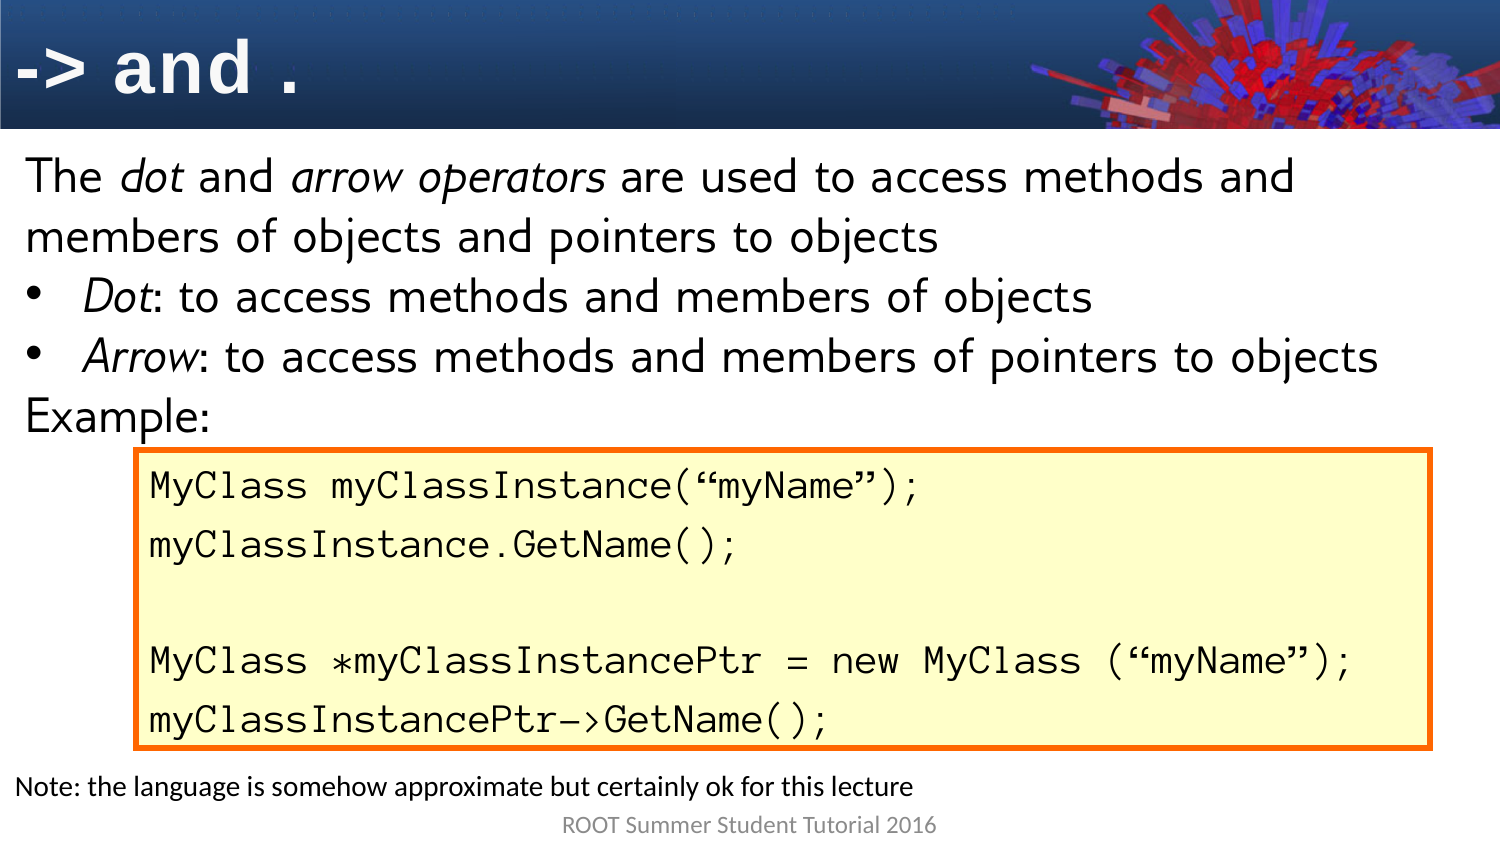

-> and .
The dot and arrow operators are used to access methods and members of objects and pointers to objects
Dot: to access methods and members of objects
Arrow: to access methods and members of pointers to objects
Example:

MyClass myClassInstance(“myName”);
myClassInstance.GetName();

MyClass *myClassInstancePtr = new MyClass (“myName”);
myClassInstancePtr->GetName();
Note: the language is somehow approximate but certainly ok for this lecture
ROOT Summer Student Tutorial 2016